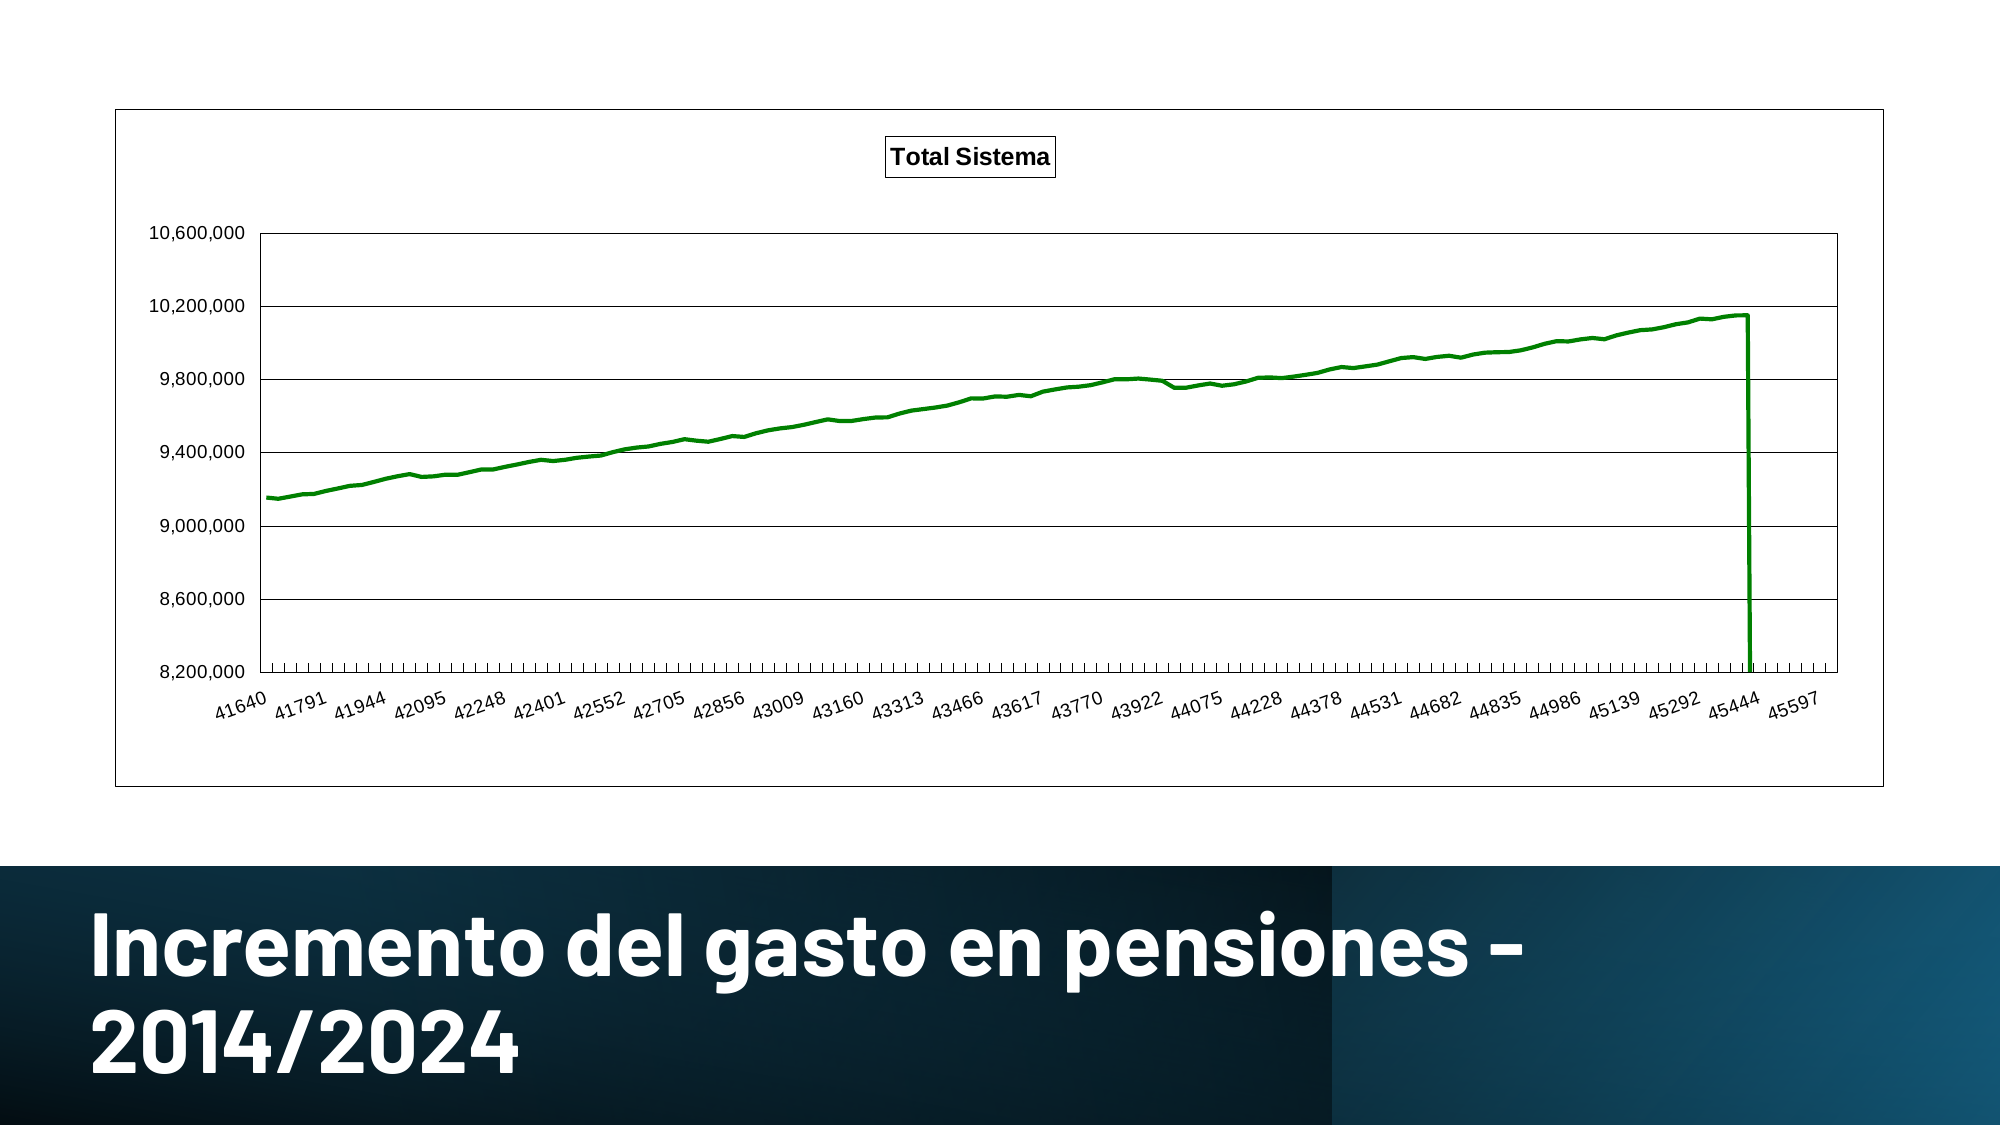

### Chart: Total Sistema

| Category |  |
|---|---|
| 41640 | 9154617.0 |
| 41671 | 9147704.0 |
| 41699 | 9159750.0 |
| 41730 | 9172026.0 |
| 41760 | 9174382.0 |
| 41791 | 9190583.0 |
| 41821 | 9204151.0 |
| 41852 | 9218521.0 |
| 41883 | 9223338.0 |
| 41913 | 9239688.0 |
| 41944 | 9257263.0 |
| 41974 | 9270942.0 |
| 42005 | 9282732.0 |
| 42036 | 9267273.0 |
| 42064 | 9270398.0 |
| 42095 | 9279340.0 |
| 42125 | 9278782.0 |
| 42156 | 9293058.0 |
| 42186 | 9307631.0 |
| 42217 | 9308146.0 |
| 42248 | 9322249.0 |
| 42278 | 9335224.0 |
| 42309 | 9349029.0 |
| 42339 | 9360799.0 |
| 42370 | 9353988.0 |
| 42401 | 9360522.0 |
| 42430 | 9371760.0 |
| 42461 | 9378369.0 |
| 42491 | 9384016.0 |
| 42522 | 9402148.0 |
| 42552 | 9417724.0 |
| 42583 | 9427785.0 |
| 42614 | 9433986.0 |
| 42644 | 9447945.0 |
| 42675 | 9458366.0 |
| 42705 | 9473482.0 |
| 42736 | 9465328.0 |
| 42767 | 9459746.0 |
| 42795 | 9474556.0 |
| 42826 | 9490771.0 |
| 42856 | 9485660.0 |
| 42887 | 9505965.0 |
| 42917 | 9521991.0 |
| 42948 | 9532495.0 |
| 42979 | 9539644.0 |
| 43009 | 9552302.0 |
| 43040 | 9567387.0 |
| 43070 | 9581770.0 |
| 43101 | 9572422.0 |
| 43132 | 9573282.0 |
| 43160 | 9583617.0 |
| 43191 | 9592024.0 |
| 43221 | 9592963.0 |
| 43252 | 9613641.0 |
| 43282 | 9629489.0 |
| 43313 | 9638029.0 |
| 43344 | 9646404.0 |
| 43374 | 9656942.0 |
| 43405 | 9675138.0 |
| 43435 | 9696272.0 |
| 43466 | 9695870.0 |
| 43497 | 9707140.0 |
| 43525 | 9705436.0 |
| 43556 | 9715288.0 |
| 43586 | 9707946.0 |
| 43617 | 9733234.0 |
| 43647 | 9745121.0 |
| 43678 | 9756142.0 |
| 43709 | 9760299.0 |
| 43739 | 9768801.0 |
| 43770 | 9784262.0 |
| 43800 | 9801379.0 |
| 43831 | 9801016.0 |
| 43862 | 9805148.0 |
| 43891 | 9799395.0 |
| 43922 | 9792645.0 |
| 43952 | 9754137.0 |
| 43983 | 9754740.0 |
| 44013 | 9767050.0 |
| 44044 | 9777556.0 |
| 44075 | 9765352.0 |
| 44105 | 9773471.0 |
| 44136 | 9788587.0 |
| 44166 | 9809019.0 |
| 44197 | 9811124.0 |
| 44228 | 9807250.0 |
| 44256 | 9815728.0 |
| 44287 | 9825545.0 |
| 44317 | 9836115.0 |
| 44348 | 9854685.0 |
| 44378 | 9868153.0 |
| 44409 | 9862327.0 |
| 44440 | 9871644.0 |
| 44470 | 9881206.0 |
| 44501 | 9899198.0 |
| 44531 | 9916966.0 |
| 44562 | 9922051.0 |
| 44593 | 9912271.0 |
| 44621 | 9923175.0 |
| 44652 | 9929502.0 |
| 44682 | 9918996.0 |
| 44713 | 9936182.0 |
| 44743 | 9946399.0 |
| 44774 | 9948815.0 |
| 44805 | 9949869.0 |
| 44835 | 9959123.0 |
| 44866 | 9975234.0 |
| 44896 | 9994836.0 |
| 44927 | 10009149.0 |
| 44958 | 10007629.0 |
| 44986 | 10019006.0 |
| 45017 | 10026535.0 |
| 45047 | 10019689.0 |
| 45078 | 10040732.0 |
| 45108 | 10055940.0 |
| 45139 | 10069148.0 |
| 45170 | 10073434.0 |
| 45200 | 10085672.0 |
| 45231 | 10101961.0 |
| 45261 | 10111991.0 |
| 45292 | 10132479.0 |
| 45323 | 10128762.0 |
| 45352 | 10142082.0 |
| 45383 | 10149834.0 |
| 45413 | 10150528.0 |
| 45444 | None |
| 45474 | None |
| 45505 | None |
| 45536 | None |
| 45566 | None |
| 45597 | None |
| 45627 | None |

# Incremento del gasto en pensiones - 2014/2024